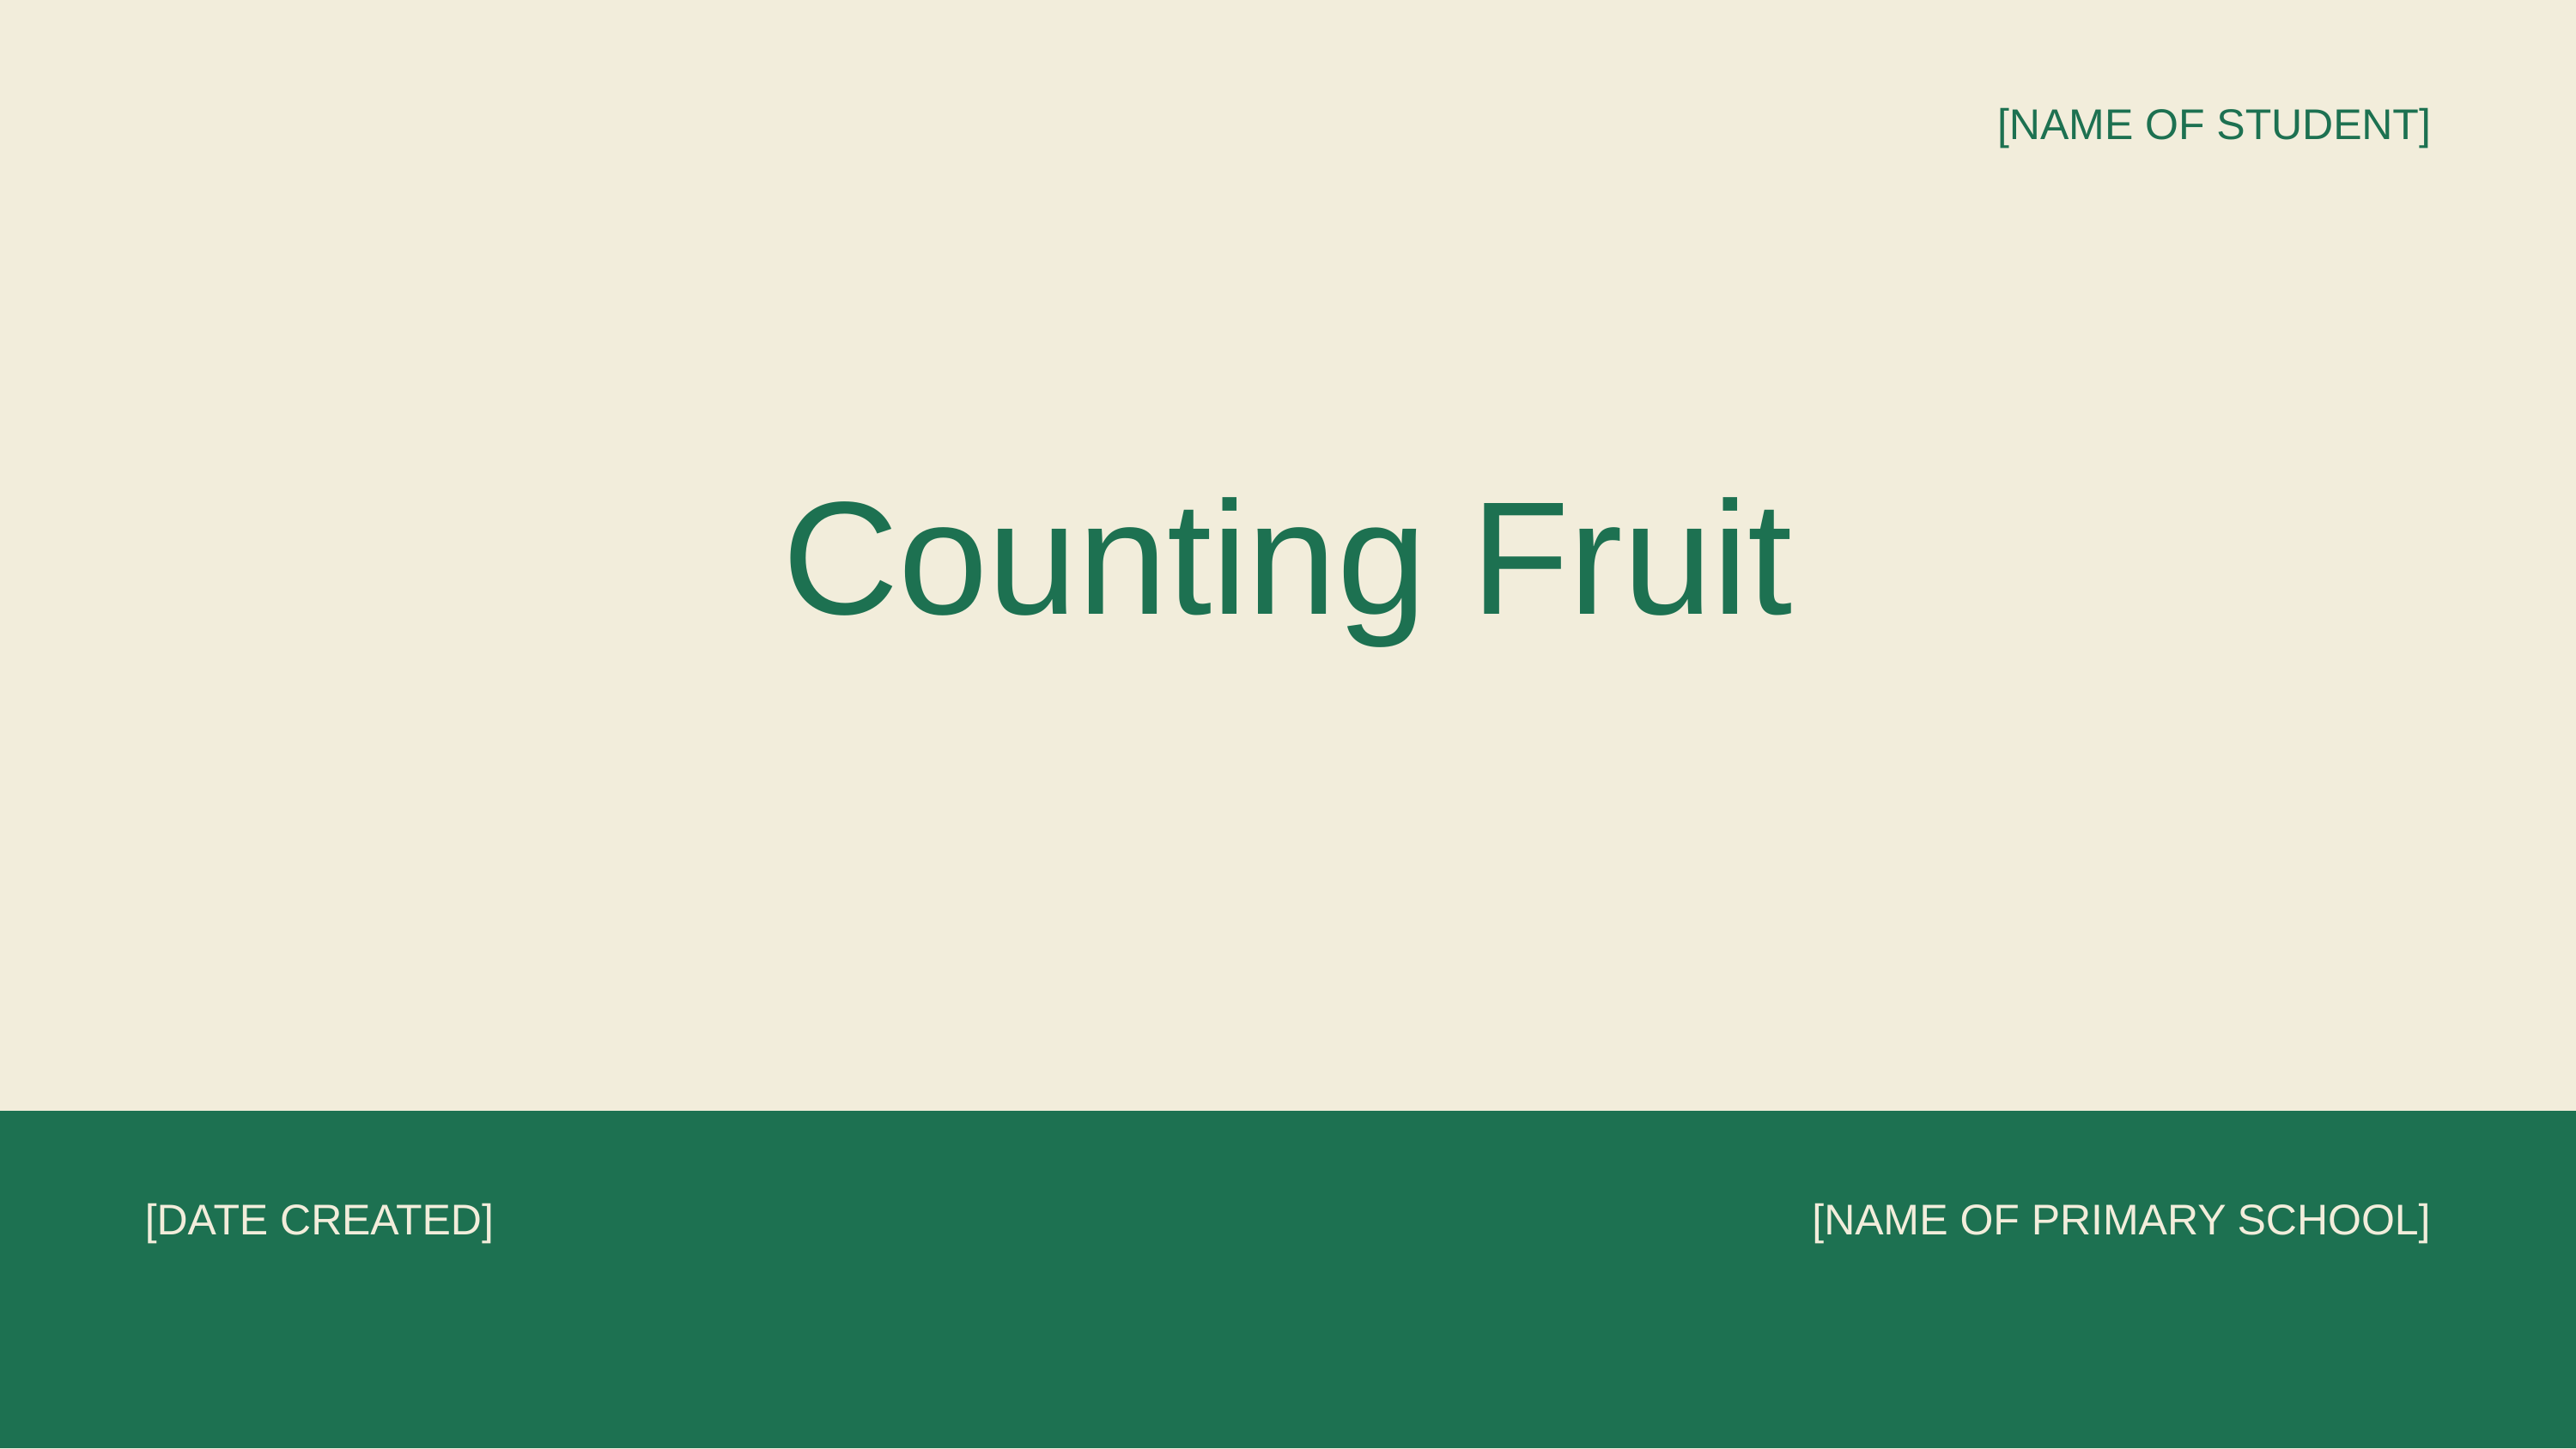

[NAME OF STUDENT]
Counting Fruit

[DATE CREATED]
[NAME OF PRIMARY SCHOOL]